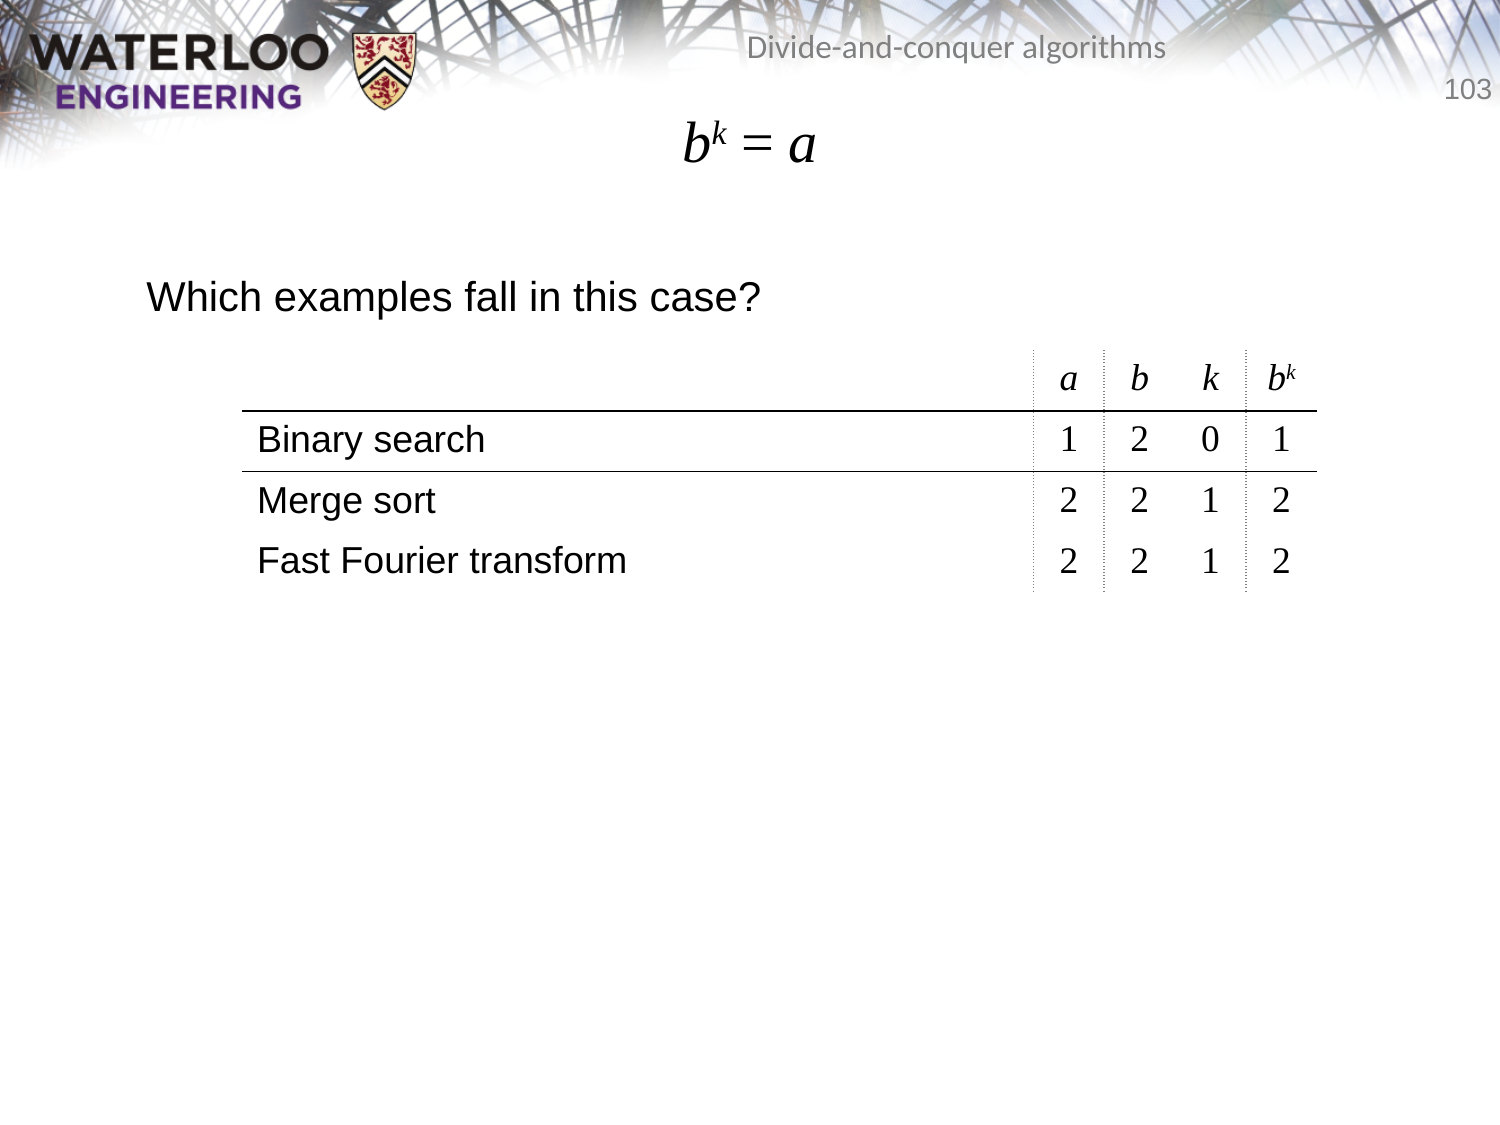

# bk = a
	Which examples fall in this case?
|  | a | b | k | bk |
| --- | --- | --- | --- | --- |
| Binary search | 1 | 2 | 0 | 1 |
| Merge sort | 2 | 2 | 1 | 2 |
| Fast Fourier transform | 2 | 2 | 1 | 2 |